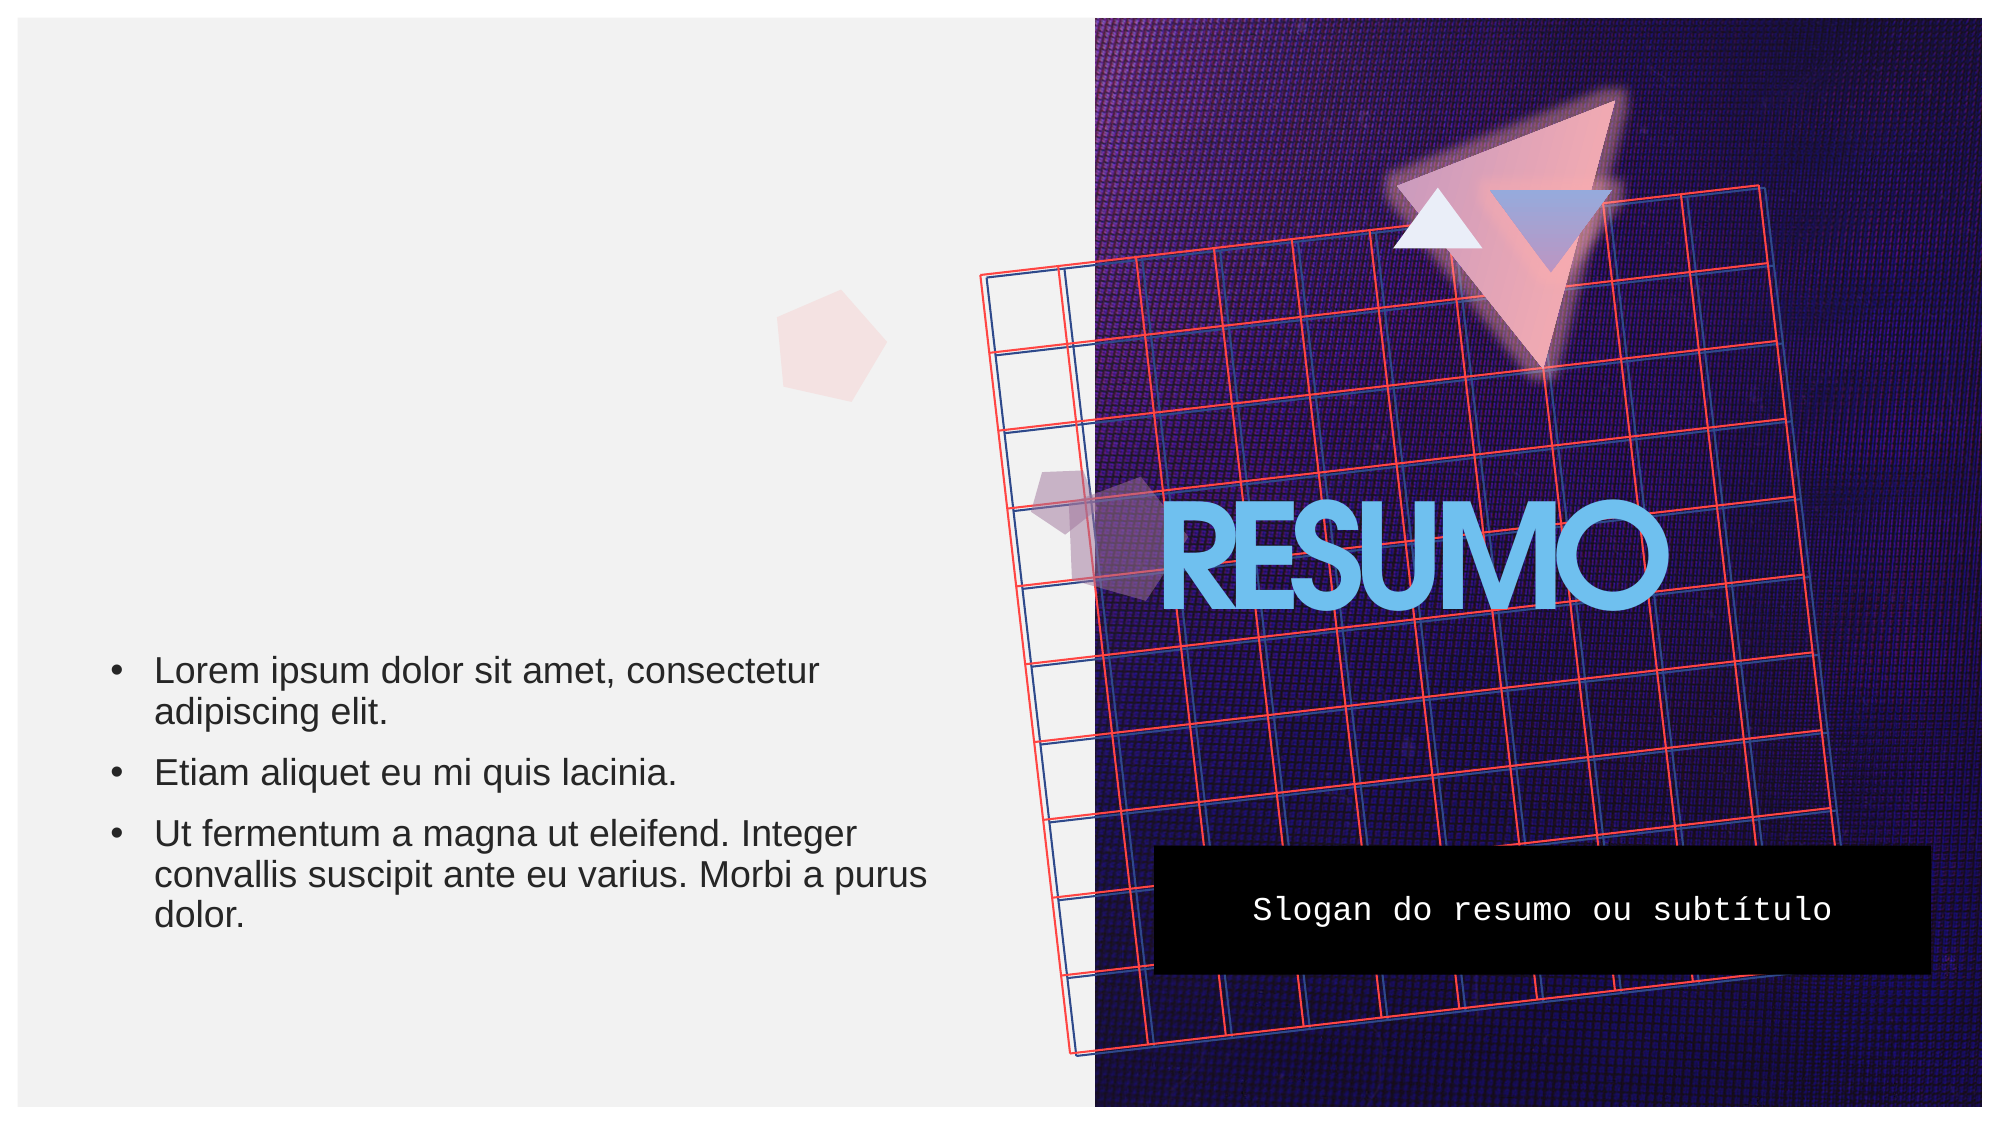

Lorem ipsum dolor sit amet, consectetur adipiscing elit.
Etiam aliquet eu mi quis lacinia.
Ut fermentum a magna ut eleifend. Integer convallis suscipit ante eu varius. Morbi a purus dolor.
# RESUMO
Slogan do resumo ou subtítulo